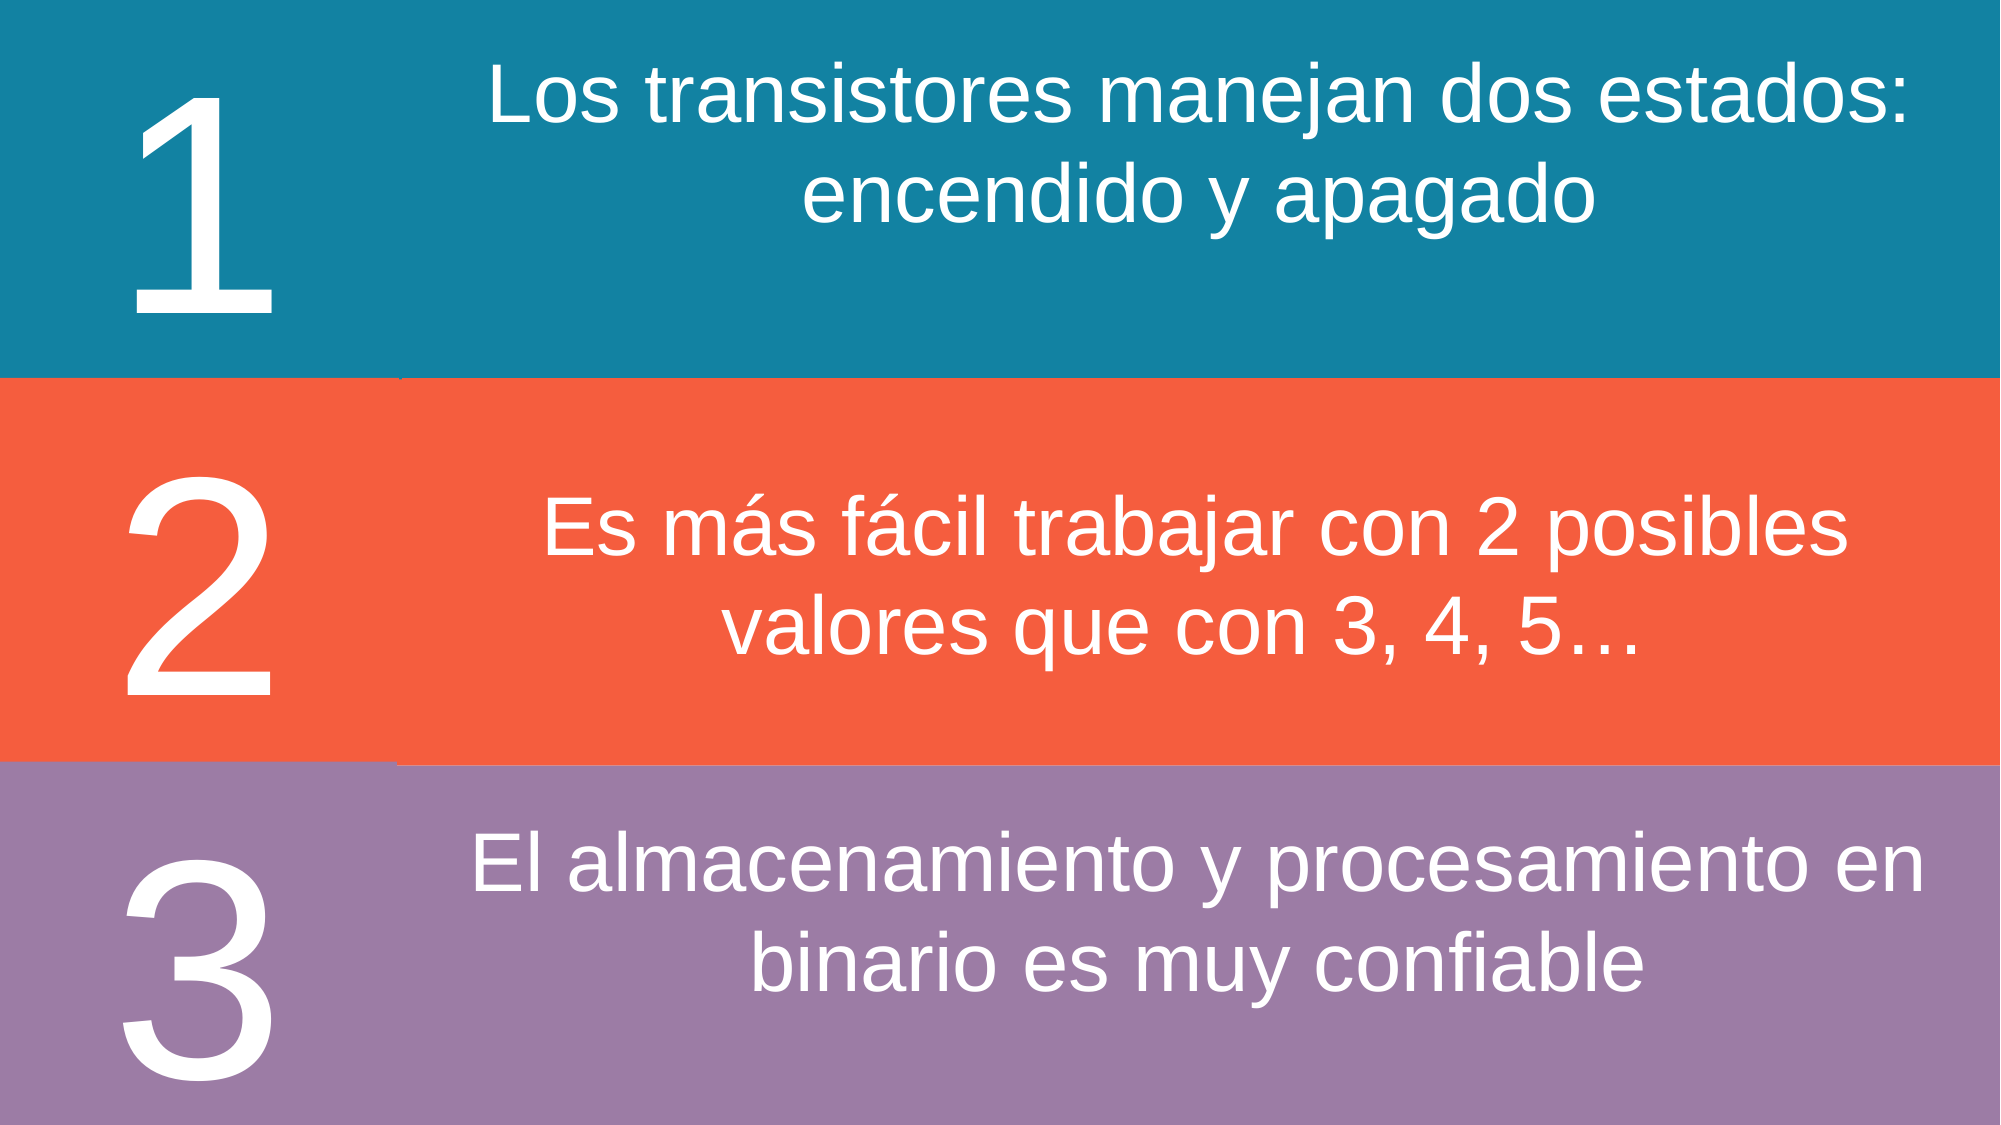

1
Los transistores manejan dos estados: encendido y apagado

2
Es más fácil trabajar con 2 posibles valores que con 3, 4, 5…
3
El almacenamiento y procesamiento en binario es muy confiable